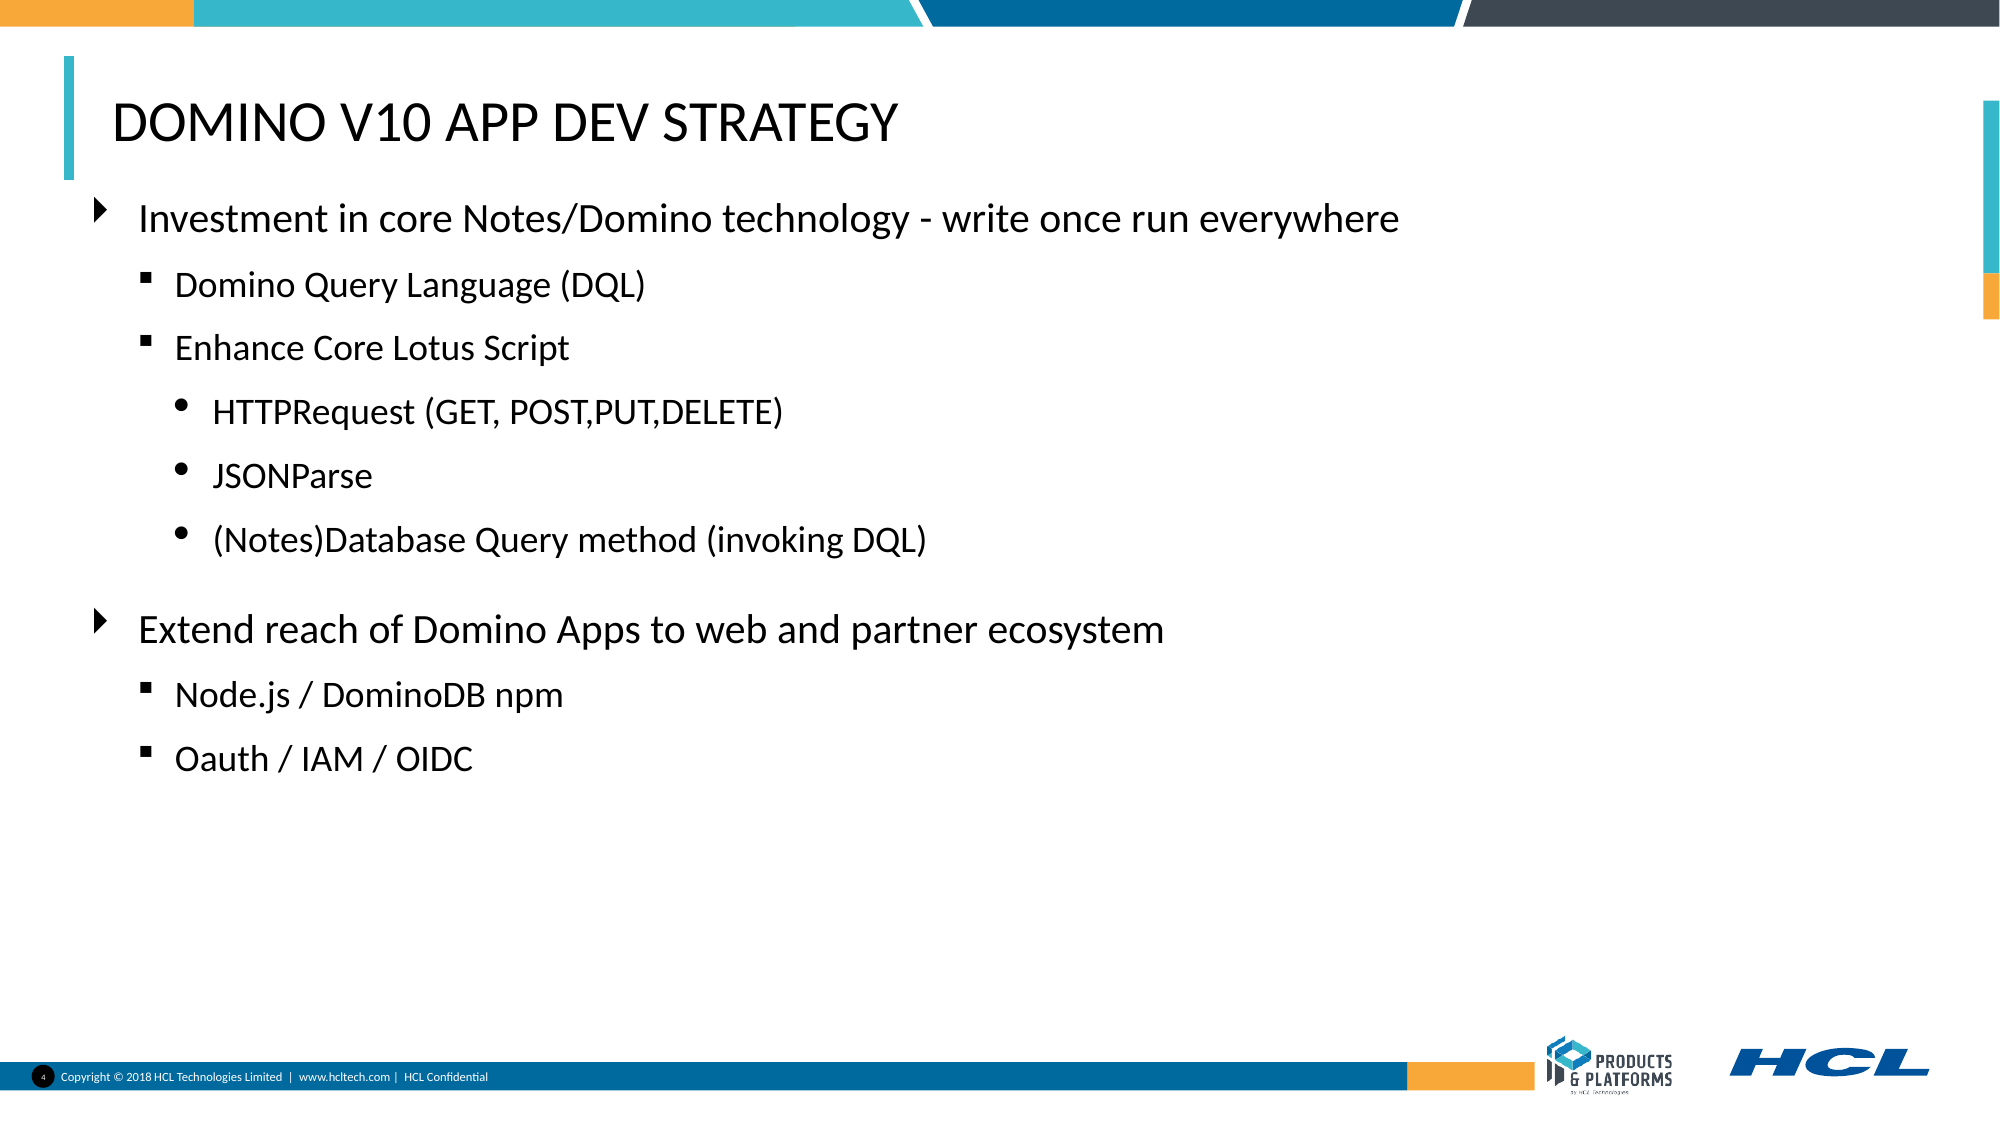

# Domino V10 App Dev Strategy
Investment in core Notes/Domino technology - write once run everywhere
Domino Query Language (DQL)
Enhance Core Lotus Script
HTTPRequest (GET, POST,PUT,DELETE)
JSONParse
(Notes)Database Query method (invoking DQL)
Extend reach of Domino Apps to web and partner ecosystem
Node.js / DominoDB npm
Oauth / IAM / OIDC